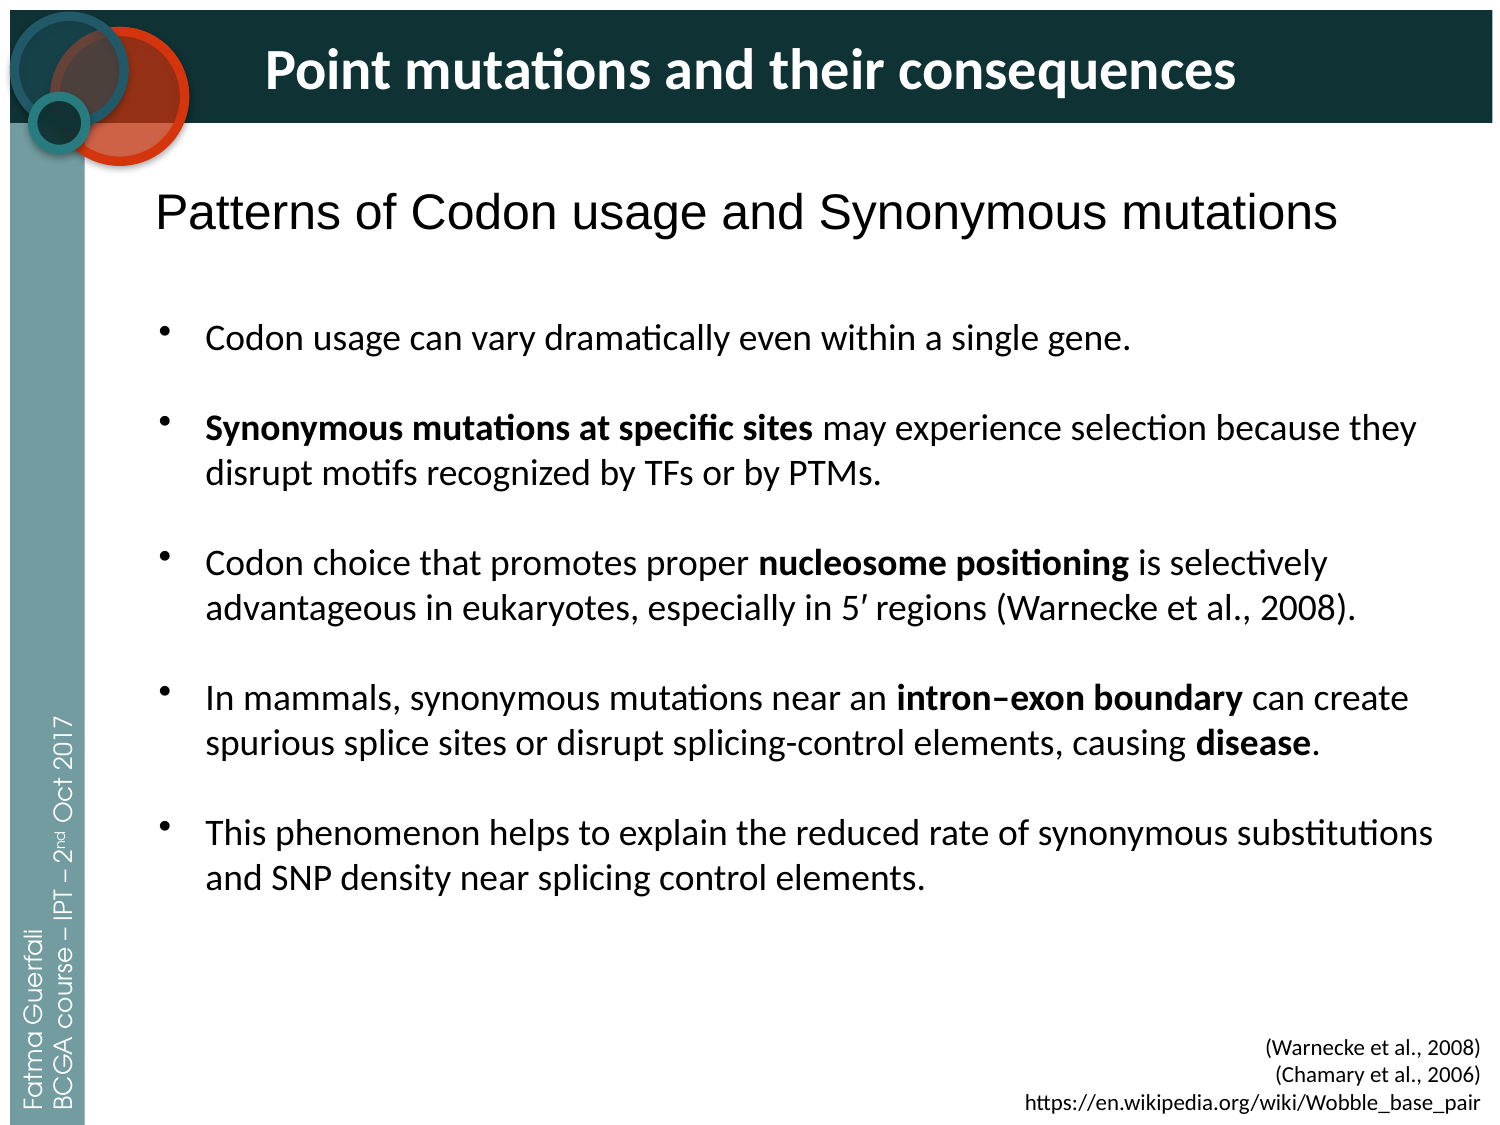

Point mutations and their consequences

Patterns of Codon usage and Synonymous mutations
Codon usage can vary dramatically even within a single gene.

Synonymous mutations at specific sites may experience selection because they disrupt motifs recognized by TFs or by PTMs.

Codon choice that promotes proper nucleosome positioning is selectively advantageous in eukaryotes, especially in 5′ regions (Warnecke et al., 2008).

In mammals, synonymous mutations near an intron–exon boundary can create spurious splice sites or disrupt splicing-control elements, causing disease.

This phenomenon helps to explain the reduced rate of synonymous substitutions and SNP density near splicing control elements.
Fatma Guerfali
BCGA course – IPT – 2nd Oct 2017
 (Warnecke et al., 2008)
(Chamary et al., 2006)
https://en.wikipedia.org/wiki/Wobble_base_pair